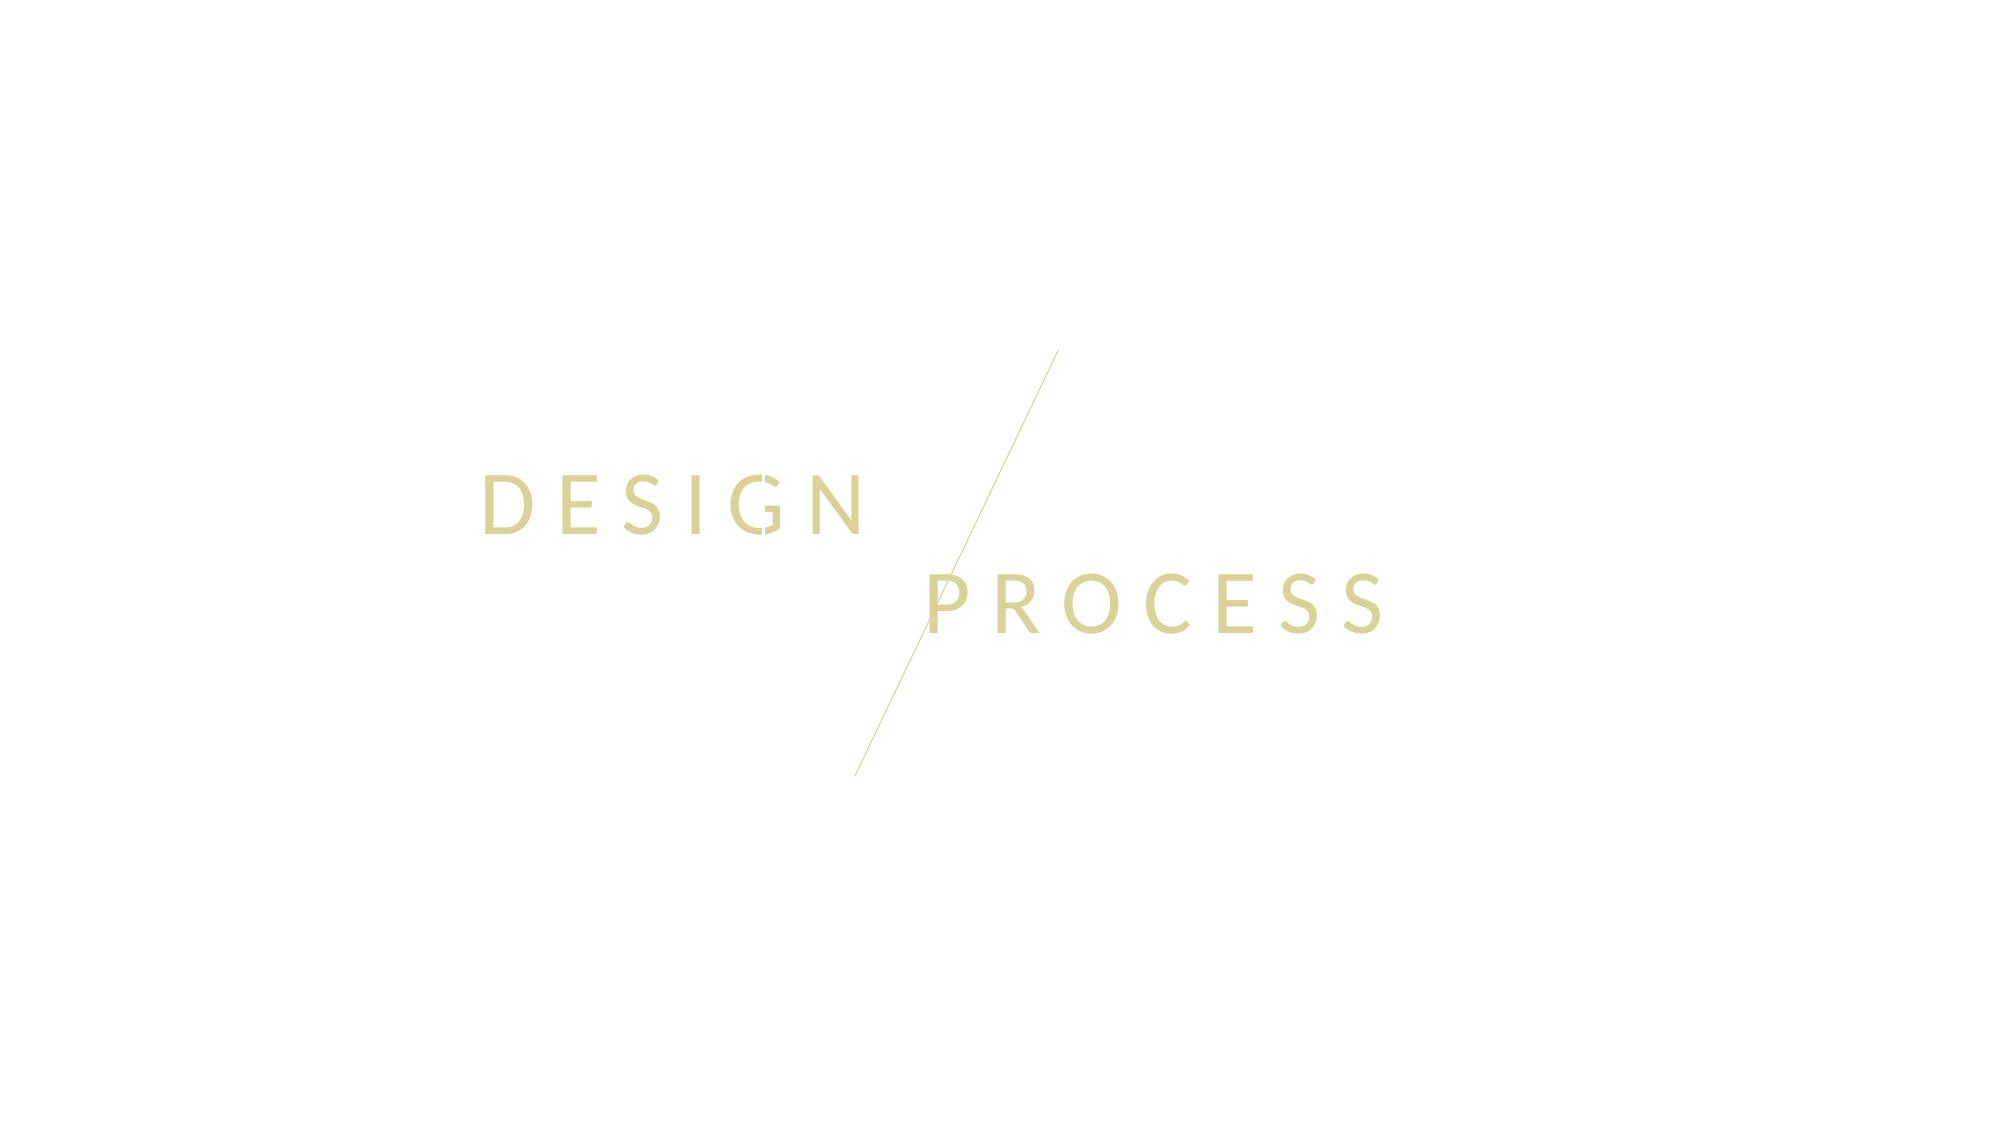

# D E S I G N P R O C E S S
M A L E R E I     Usability Testing and Verification
10